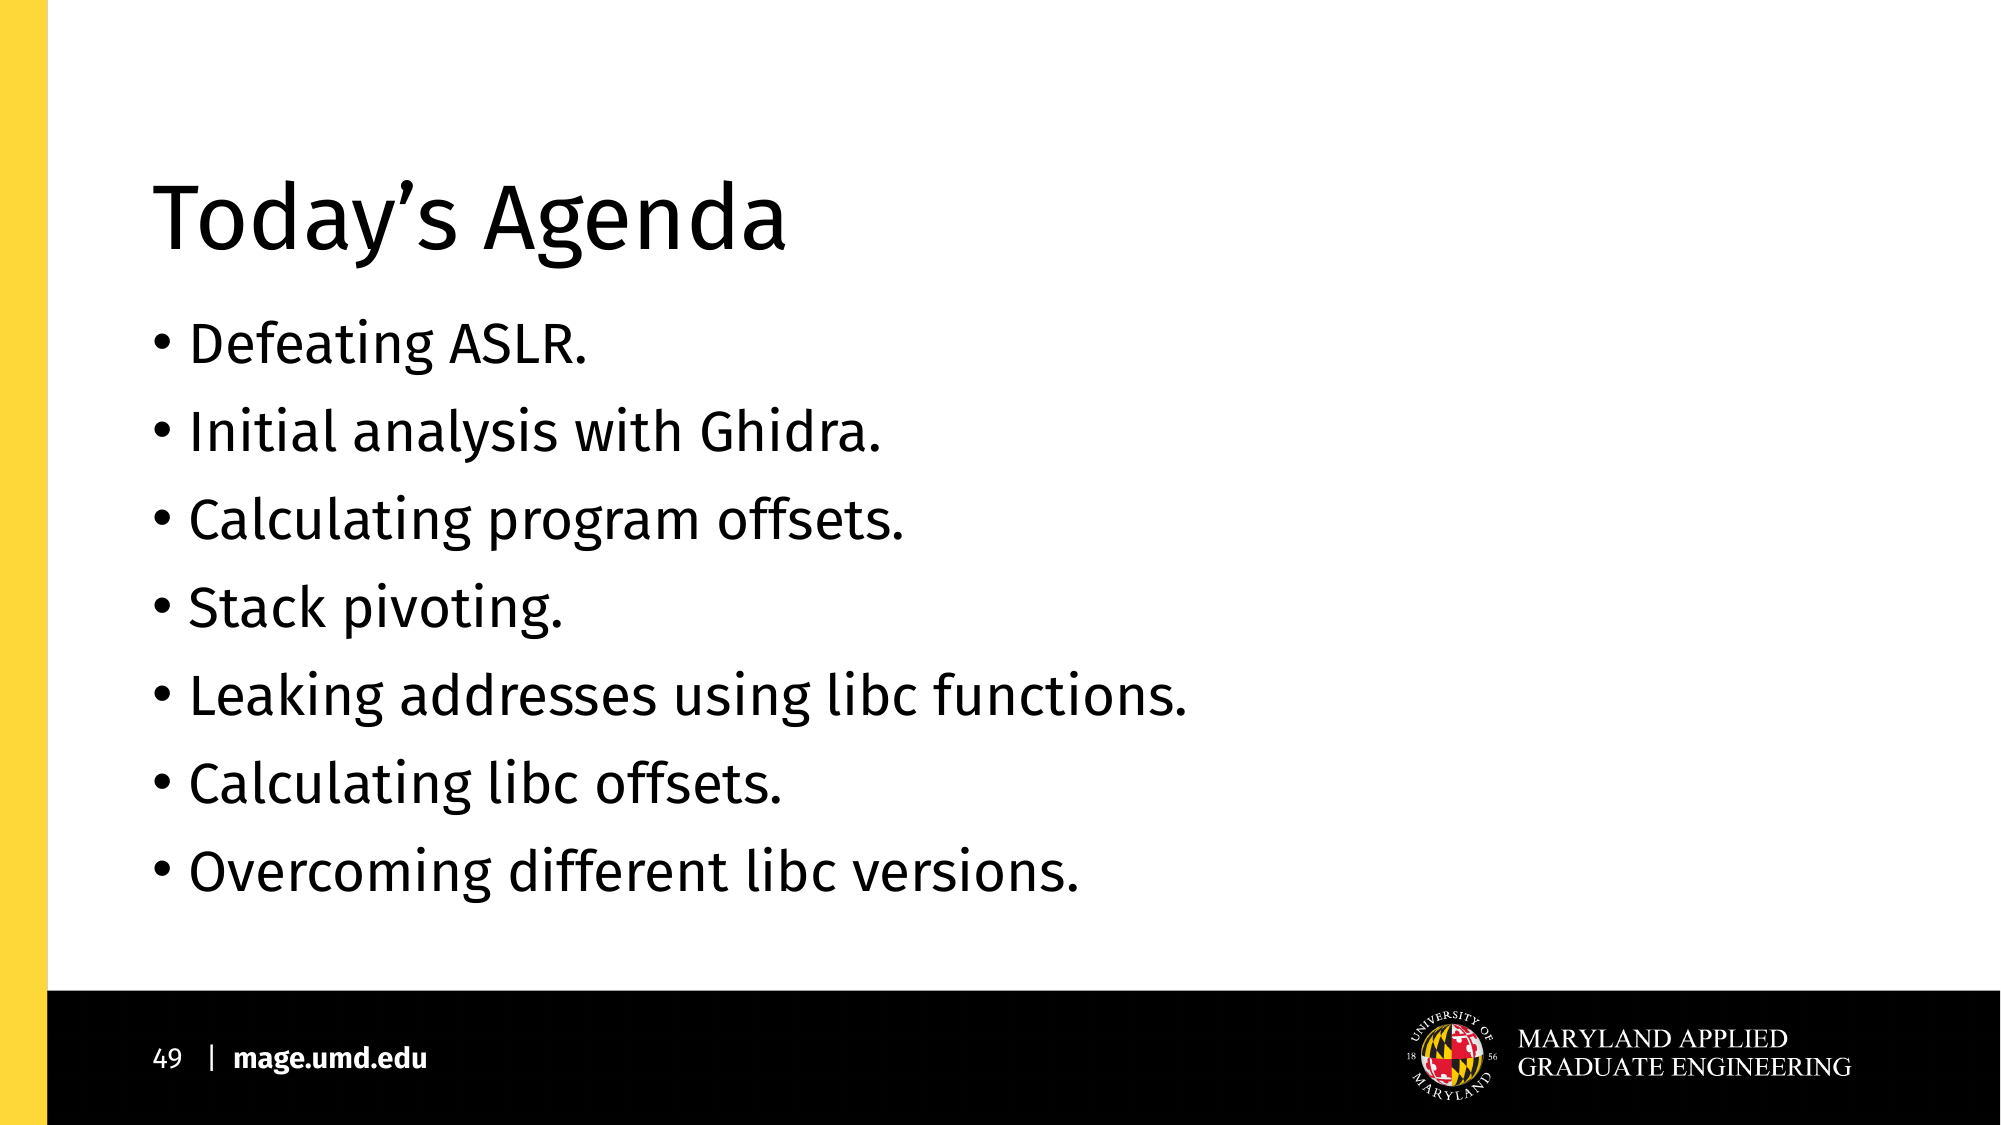

# Today’s Agenda
Defeating ASLR.
Initial analysis with Ghidra.
Calculating program offsets.
Stack pivoting.
Leaking addresses using libc functions.
Calculating libc offsets.
Overcoming different libc versions.
49   |  mage.umd.edu